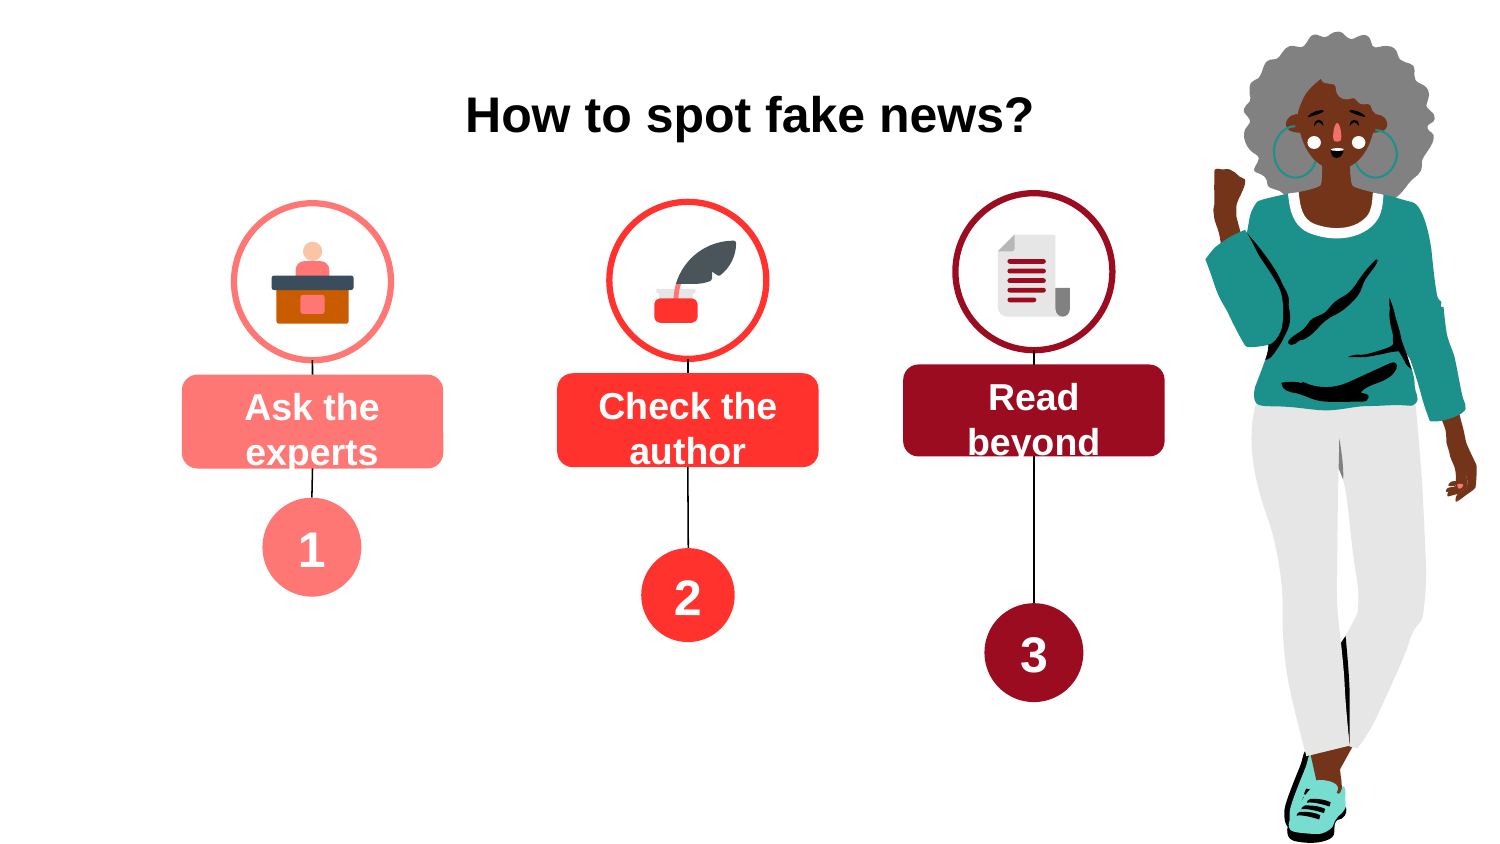

# How to spot fake news?

Read beyond

3

Check the author

2

Ask the experts

1